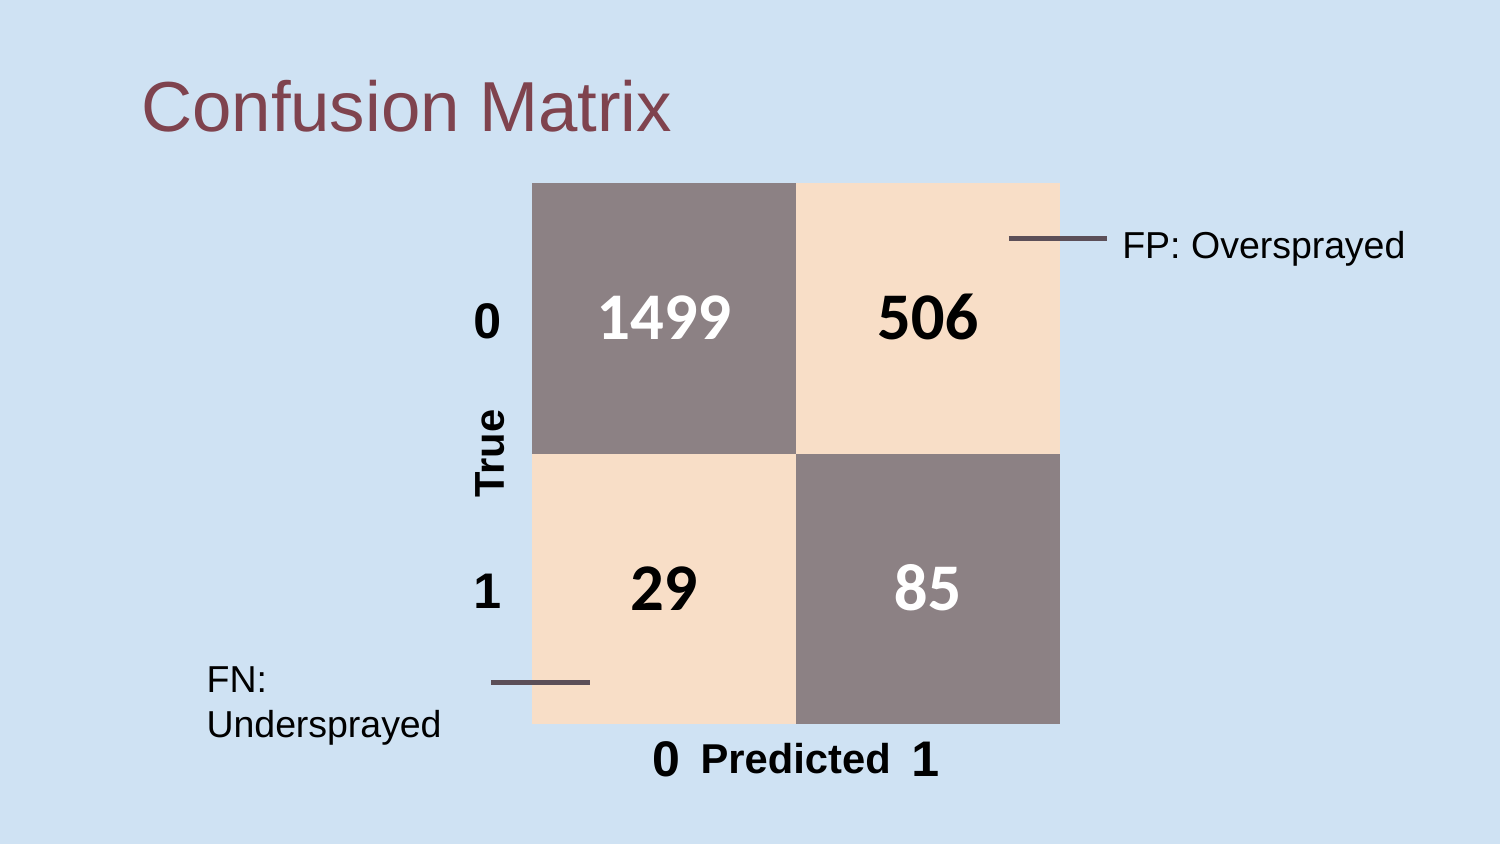

Confusion Matrix
| 1499 | 506 |
| --- | --- |
| 29 | 85 |
FP: Oversprayed
0
True
1
FN: Undersprayed
0
Predicted
1